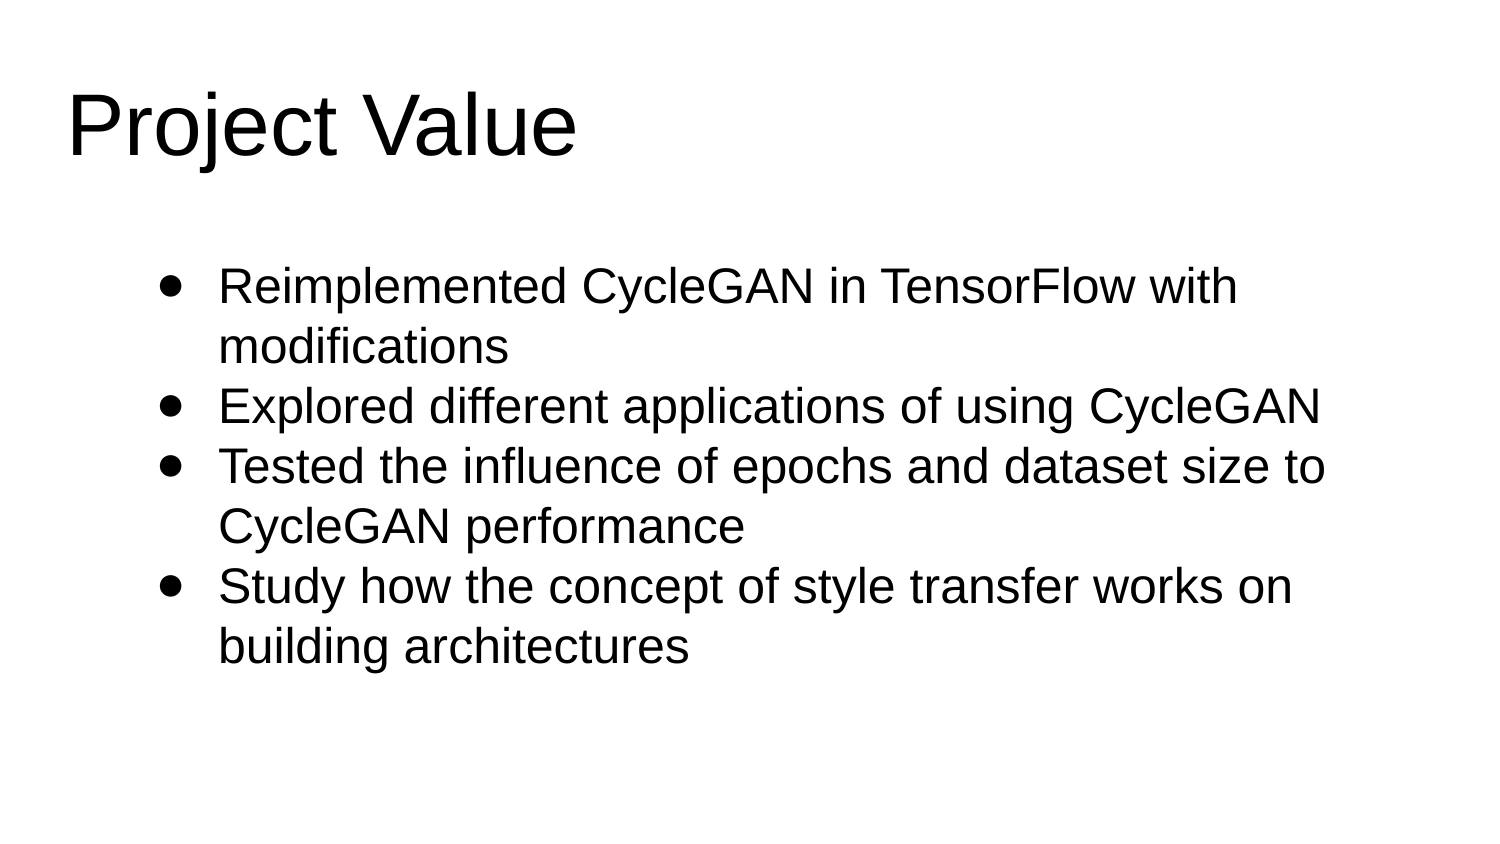

# Project Value
Reimplemented CycleGAN in TensorFlow with modifications
Explored different applications of using CycleGAN
Tested the influence of epochs and dataset size to CycleGAN performance
Study how the concept of style transfer works on building architectures